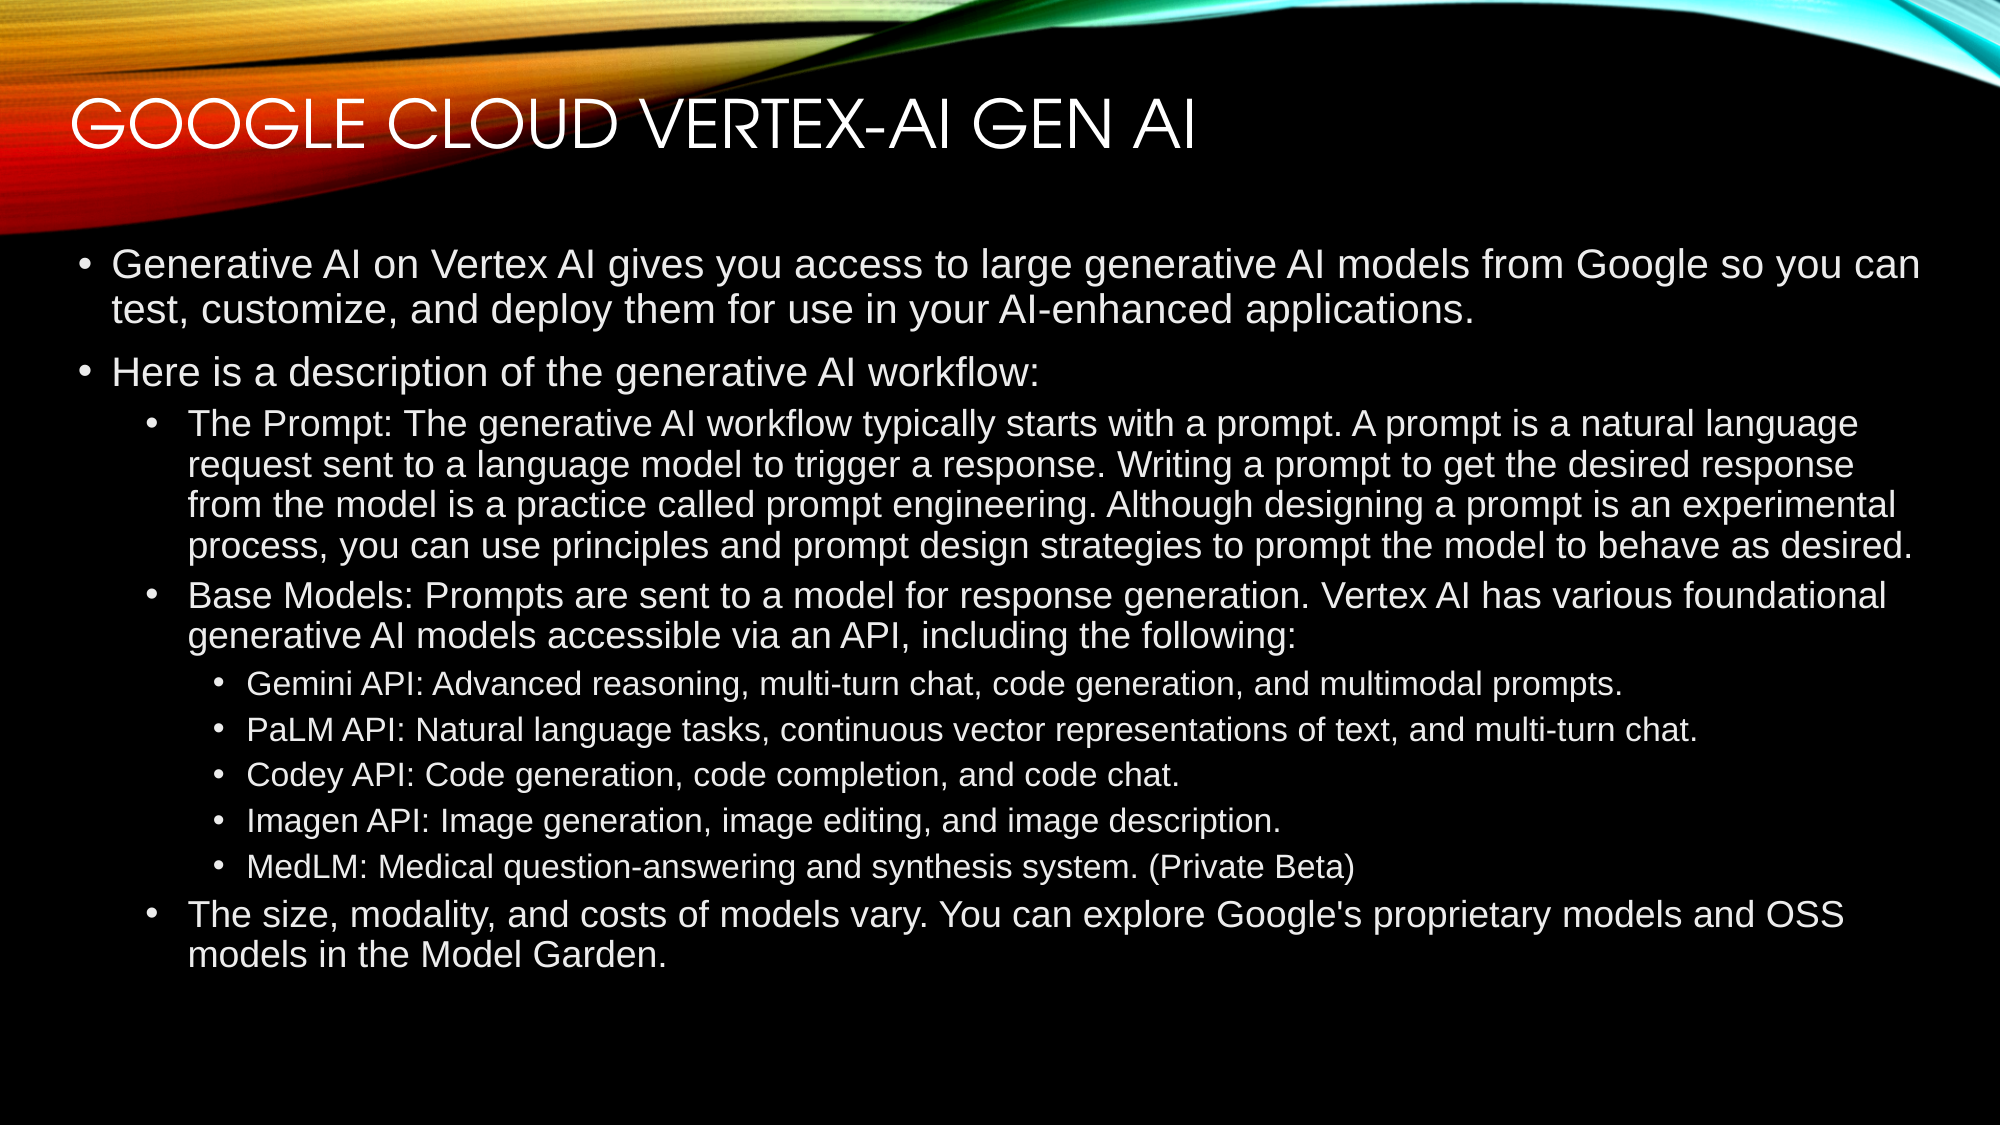

# GOOGLE CLOUD vertex-ai gen ai

Generative AI on Vertex AI gives you access to large generative AI models from Google so you can test, customize, and deploy them for use in your AI-enhanced applications.
Here is a description of the generative AI workflow:
The Prompt: The generative AI workflow typically starts with a prompt. A prompt is a natural language request sent to a language model to trigger a response. Writing a prompt to get the desired response from the model is a practice called prompt engineering. Although designing a prompt is an experimental process, you can use principles and prompt design strategies to prompt the model to behave as desired.
Base Models: Prompts are sent to a model for response generation. Vertex AI has various foundational generative AI models accessible via an API, including the following:
Gemini API: Advanced reasoning, multi-turn chat, code generation, and multimodal prompts.
PaLM API: Natural language tasks, continuous vector representations of text, and multi-turn chat.
Codey API: Code generation, code completion, and code chat.
Imagen API: Image generation, image editing, and image description.
MedLM: Medical question-answering and synthesis system. (Private Beta)
The size, modality, and costs of models vary. You can explore Google's proprietary models and OSS models in the Model Garden.